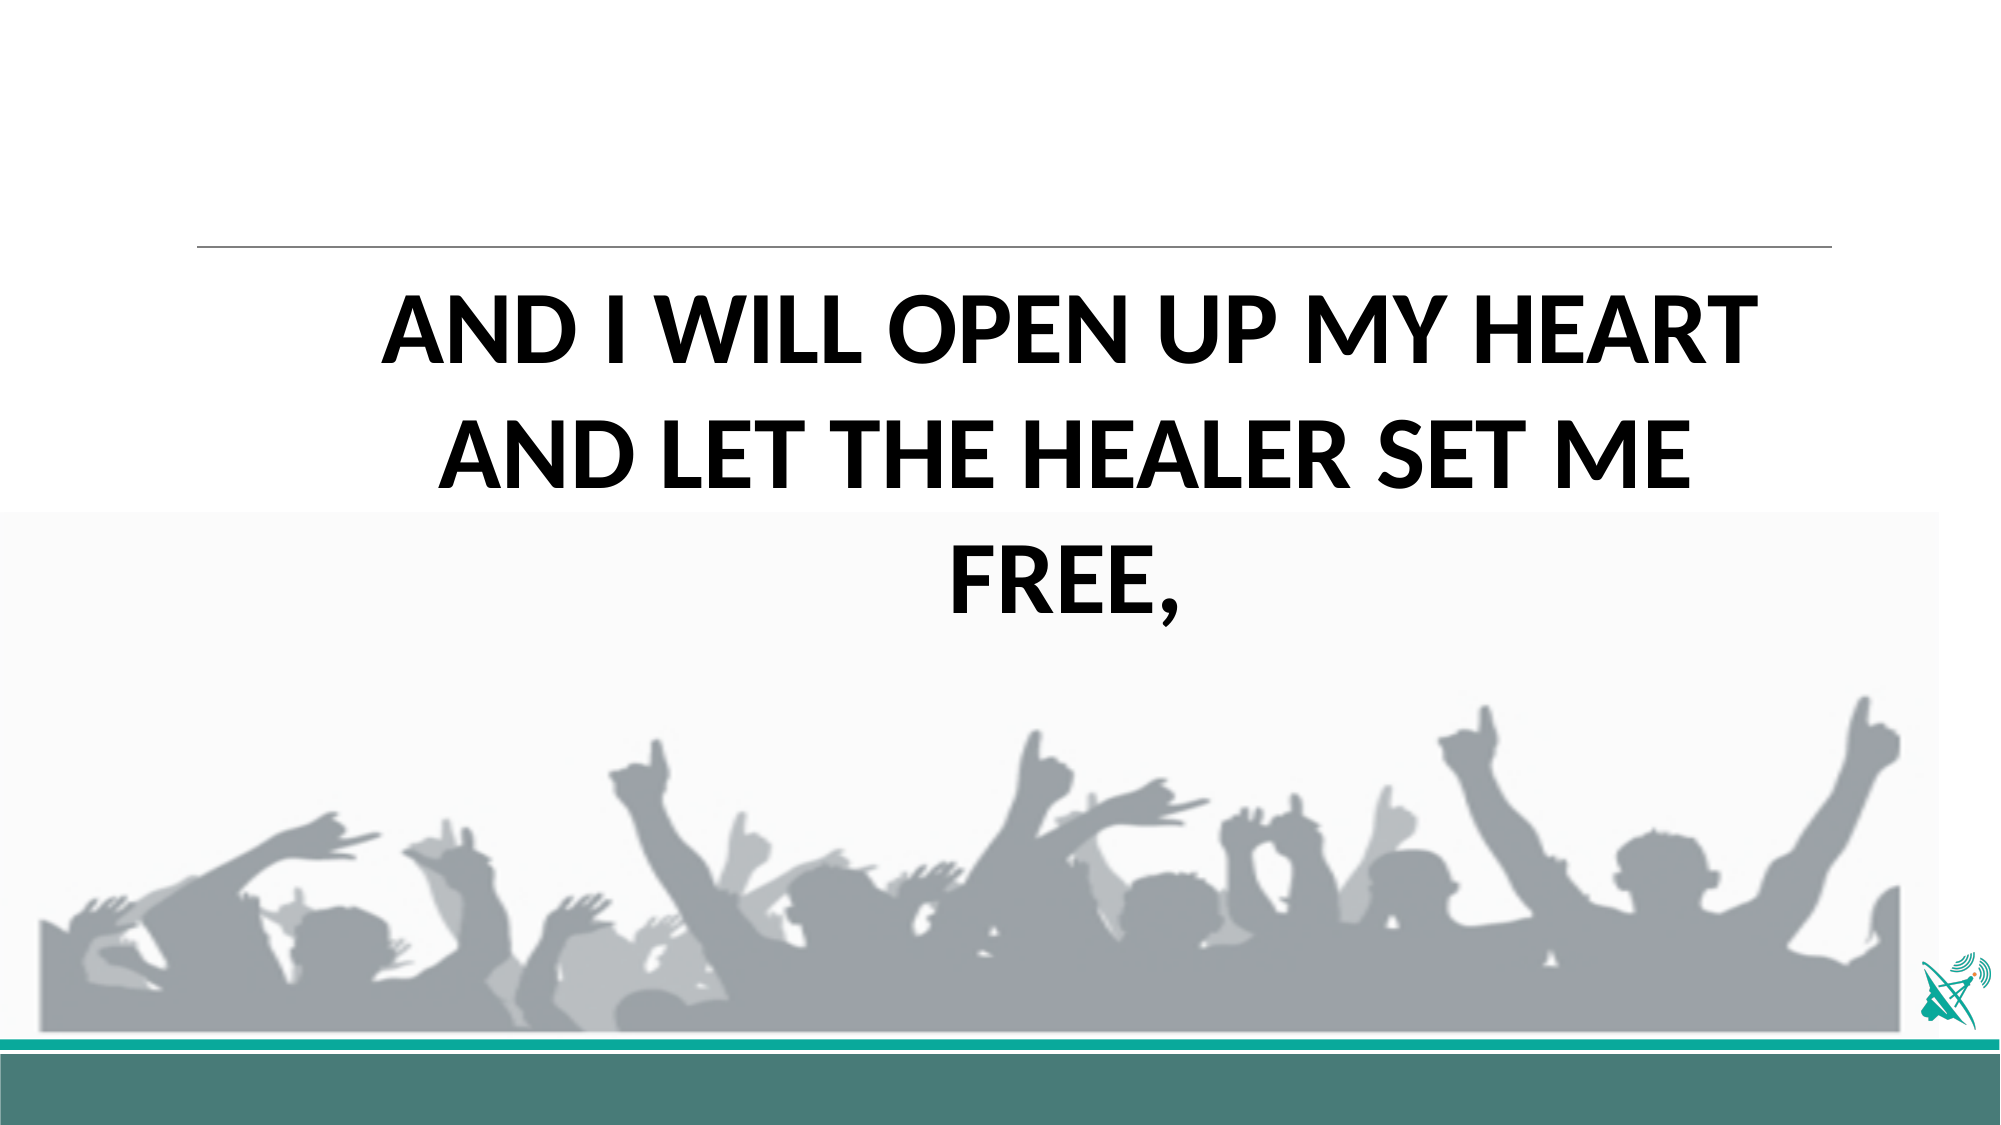

AND I WILL OPEN UP MY HEART AND LET THE HEALER SET ME FREE,